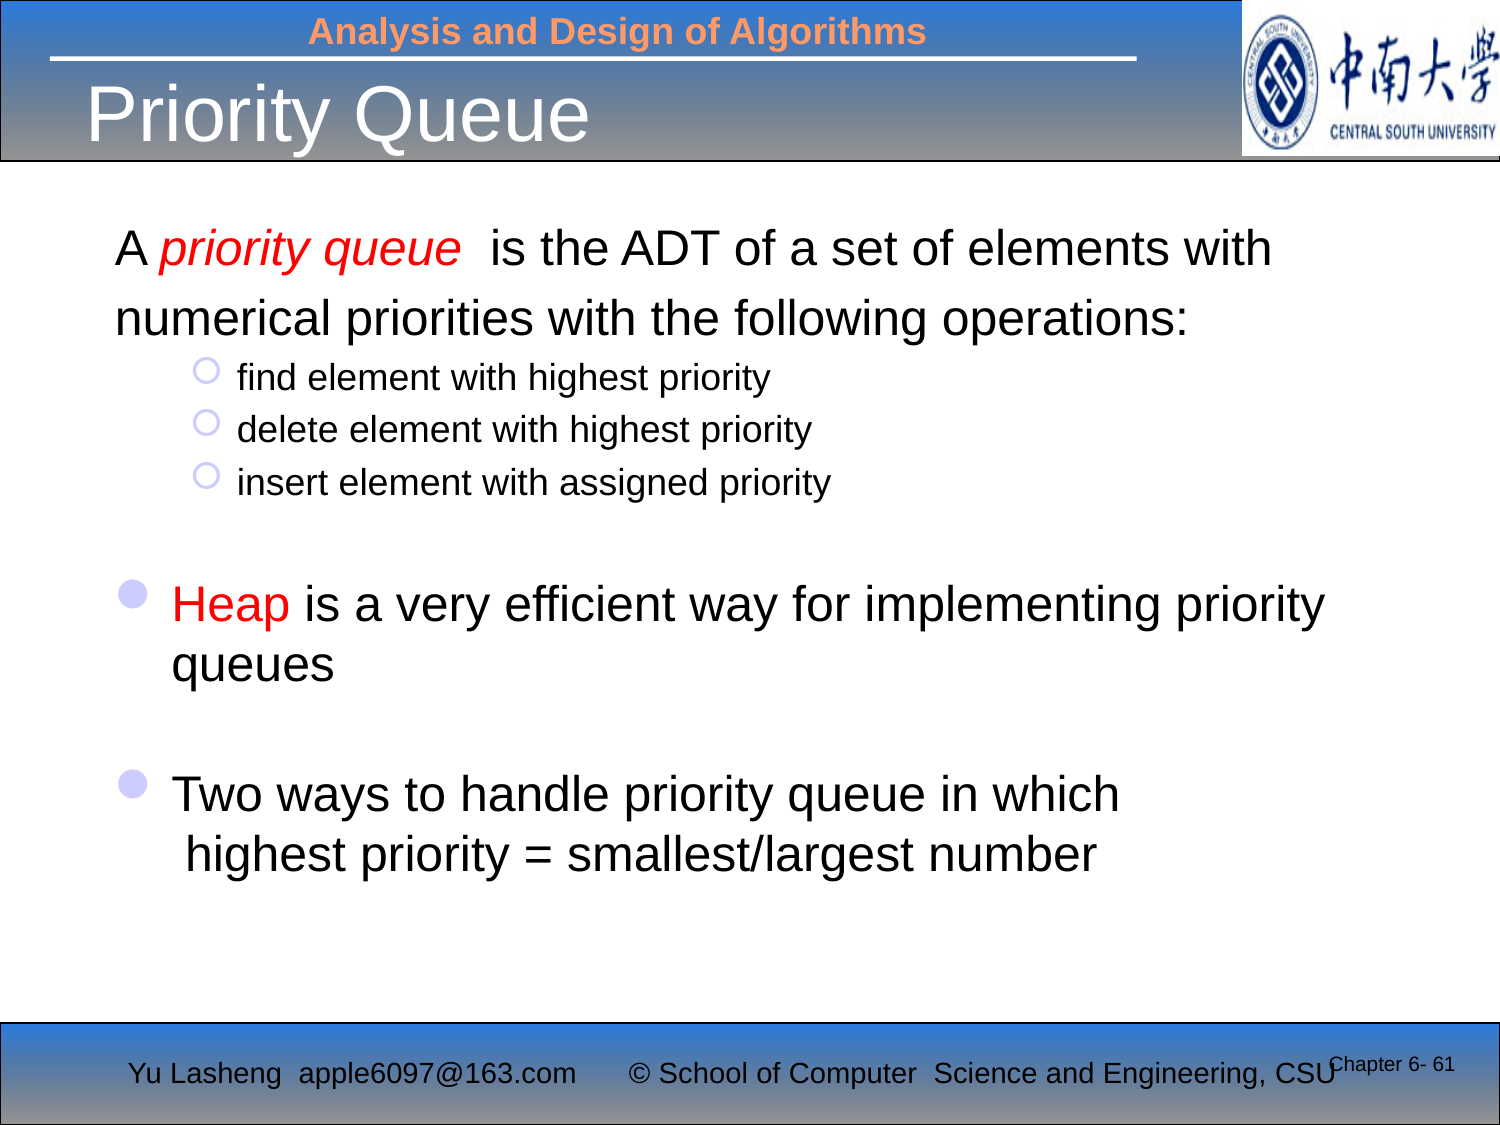

# Priority Queue
A priority queue  is the ADT of a set of elements with
numerical priorities with the following operations:
find element with highest priority
delete element with highest priority
insert element with assigned priority

Heap is a very efficient way for implementing priority queues
Two ways to handle priority queue in which
 highest priority = smallest/largest number
Chapter 6- 61